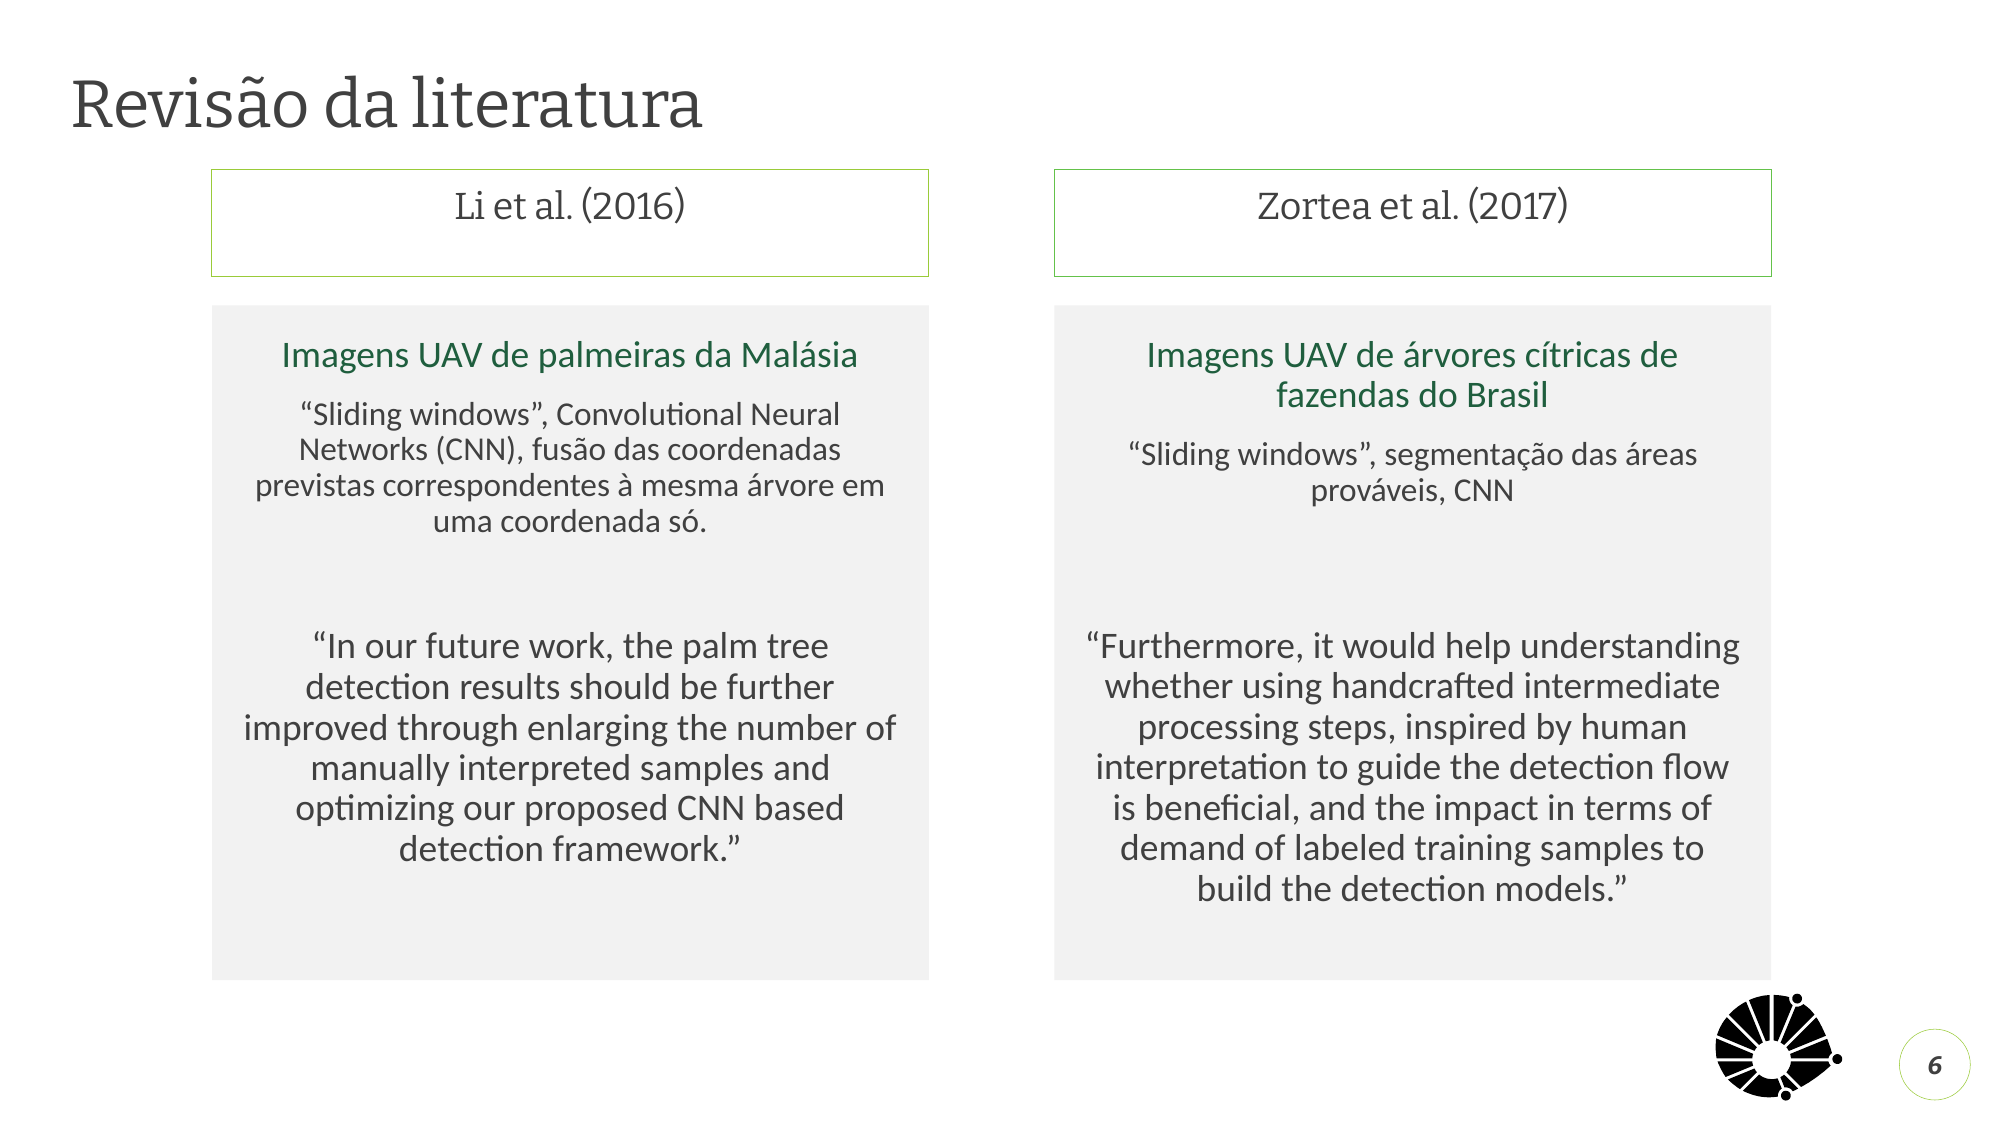

# Revisão da literatura
Zortea et al. (2017)
Li et al. (2016)
Imagens UAV de palmeiras da Malásia
“Sliding windows”, Convolutional Neural Networks (CNN), fusão das coordenadas previstas correspondentes à mesma árvore em uma coordenada só.

“In our future work, the palm tree detection results should be further improved through enlarging the number of manually interpreted samples and optimizing our proposed CNN based detection framework.”
Imagens UAV de árvores cítricas de fazendas do Brasil
“Sliding windows”, segmentação das áreas prováveis, CNN

“Furthermore, it would help understanding whether using handcrafted intermediate processing steps, inspired by human interpretation to guide the detection flow is beneficial, and the impact in terms of demand of labeled training samples to build the detection models.”
6